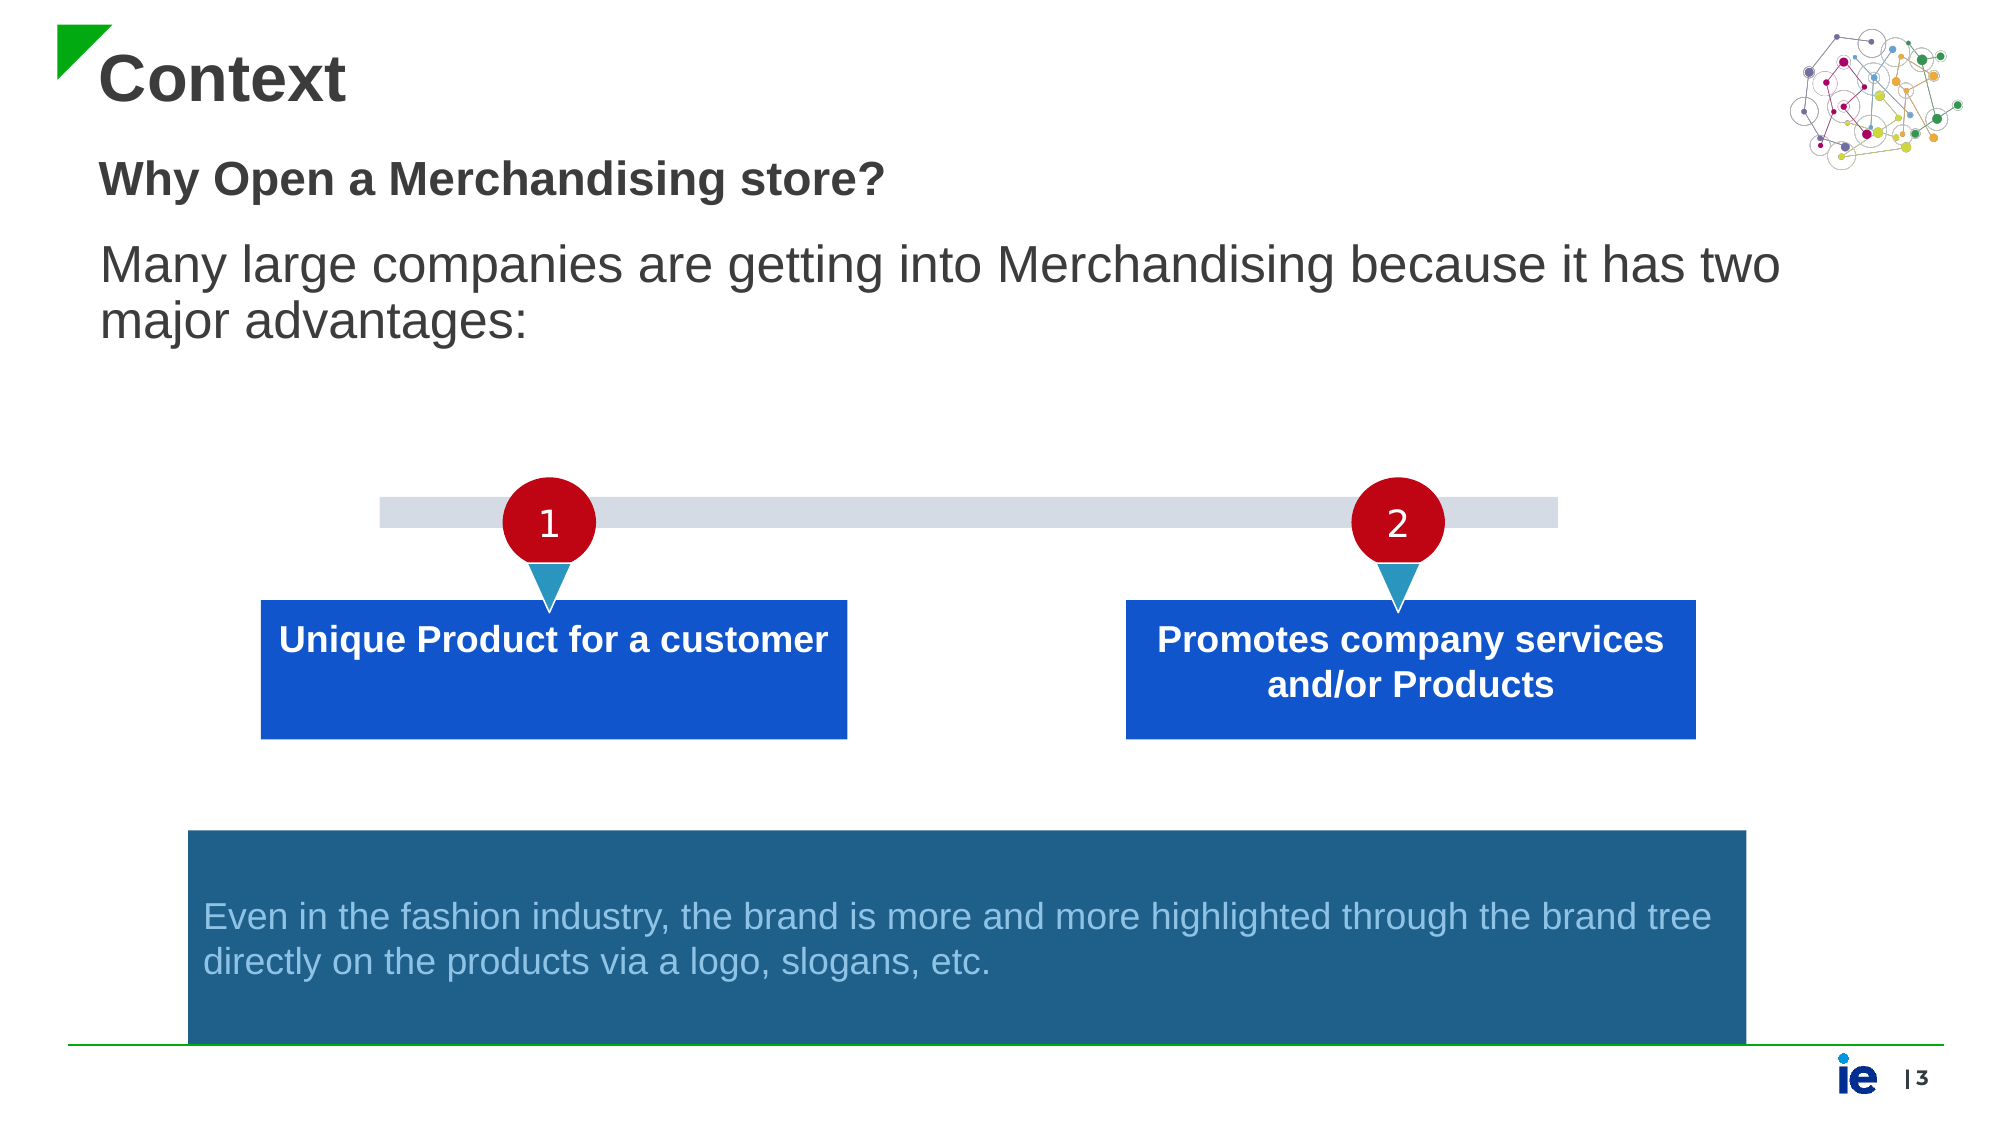

Context
# Why Open a Merchandising store?
Many large companies are getting into Merchandising because it has two major advantages:
1
2

Unique Product for a customer
Promotes company services and/or Products
Even in the fashion industry, the brand is more and more highlighted through the brand tree directly on the products via a logo, slogans, etc.
| 3